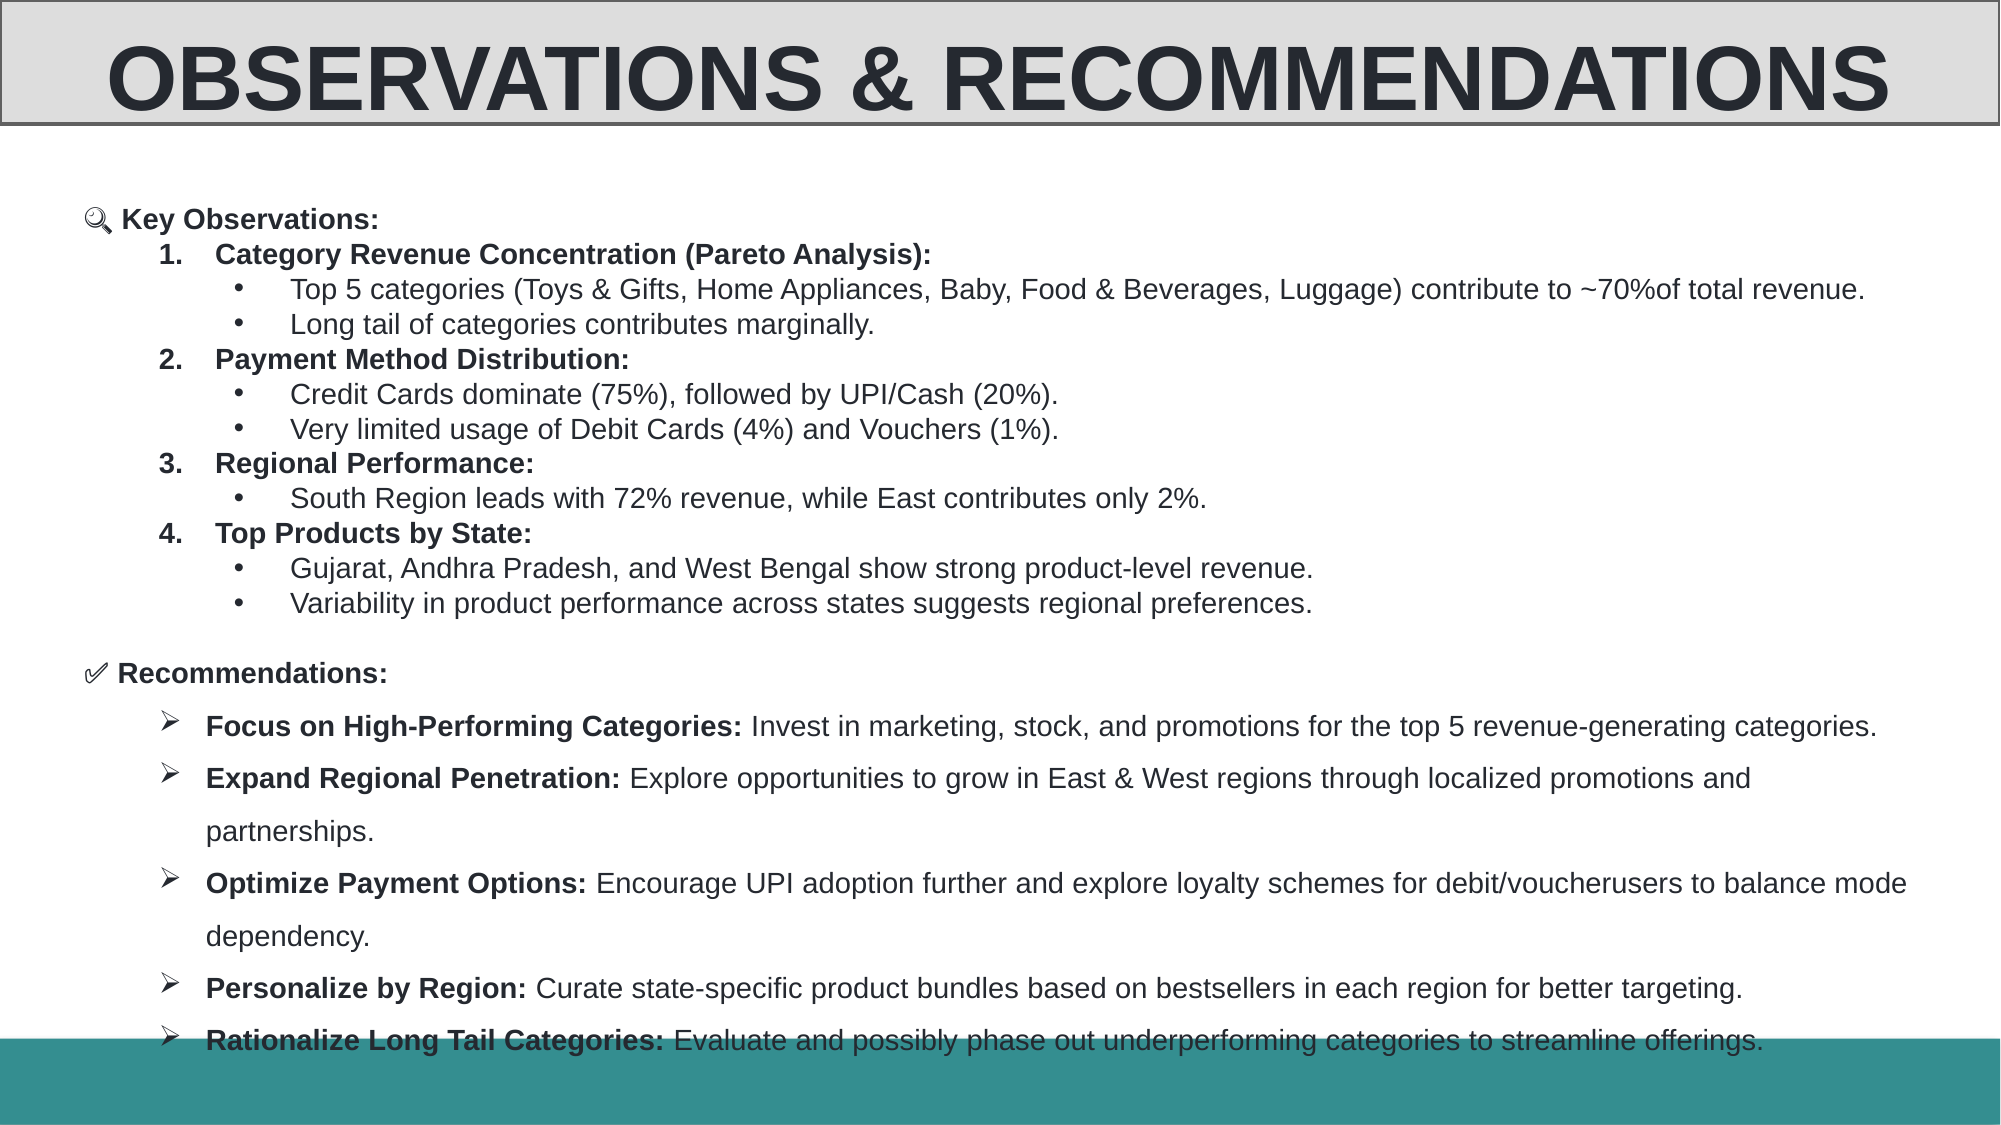

OBSERVATIONS & RECOMMENDATIONS
🔍 Key Observations:
Category Revenue Concentration (Pareto Analysis):
Top 5 categories (Toys & Gifts, Home Appliances, Baby, Food & Beverages, Luggage) contribute to ~70%of total revenue.
Long tail of categories contributes marginally.
Payment Method Distribution:
Credit Cards dominate (75%), followed by UPI/Cash (20%).
Very limited usage of Debit Cards (4%) and Vouchers (1%).
Regional Performance:
South Region leads with 72% revenue, while East contributes only 2%.
Top Products by State:
Gujarat, Andhra Pradesh, and West Bengal show strong product-level revenue.
Variability in product performance across states suggests regional preferences.
✅ Recommendations:
Focus on High-Performing Categories: Invest in marketing, stock, and promotions for the top 5 revenue-generating categories.
Expand Regional Penetration: Explore opportunities to grow in East & West regions through localized promotions and partnerships.
Optimize Payment Options: Encourage UPI adoption further and explore loyalty schemes for debit/voucherusers to balance mode dependency.
Personalize by Region: Curate state-specific product bundles based on bestsellers in each region for better targeting.
Rationalize Long Tail Categories: Evaluate and possibly phase out underperforming categories to streamline offerings.